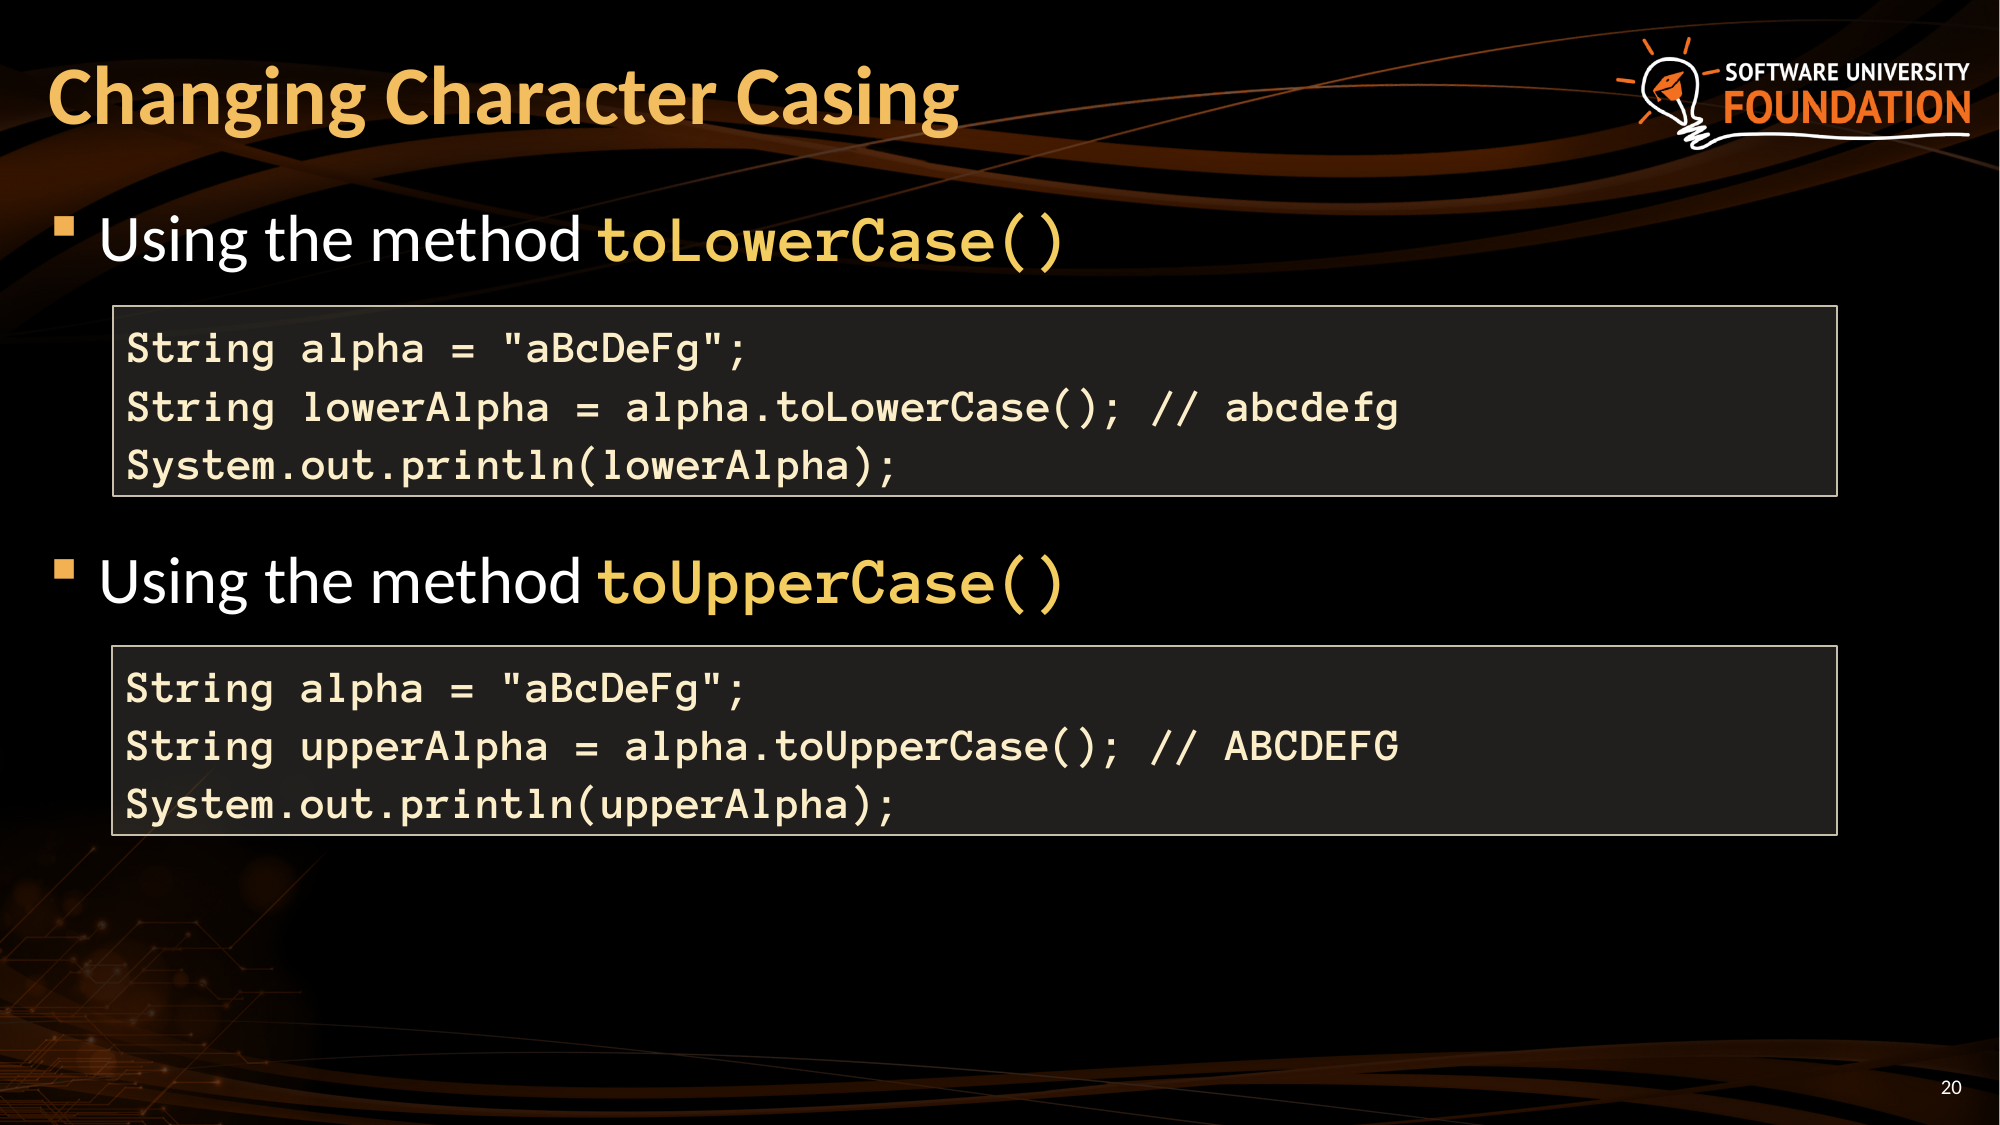

# Changing Character Casing
Using the method toLowerCase()

Using the method toUpperCase()
String alpha = "aBcDeFg";
String lowerAlpha = alpha.toLowerCase(); // abcdefg
System.out.println(lowerAlpha);
String alpha = "aBcDeFg";
String upperAlpha = alpha.toUpperCase(); // ABCDEFG
System.out.println(upperAlpha);
20